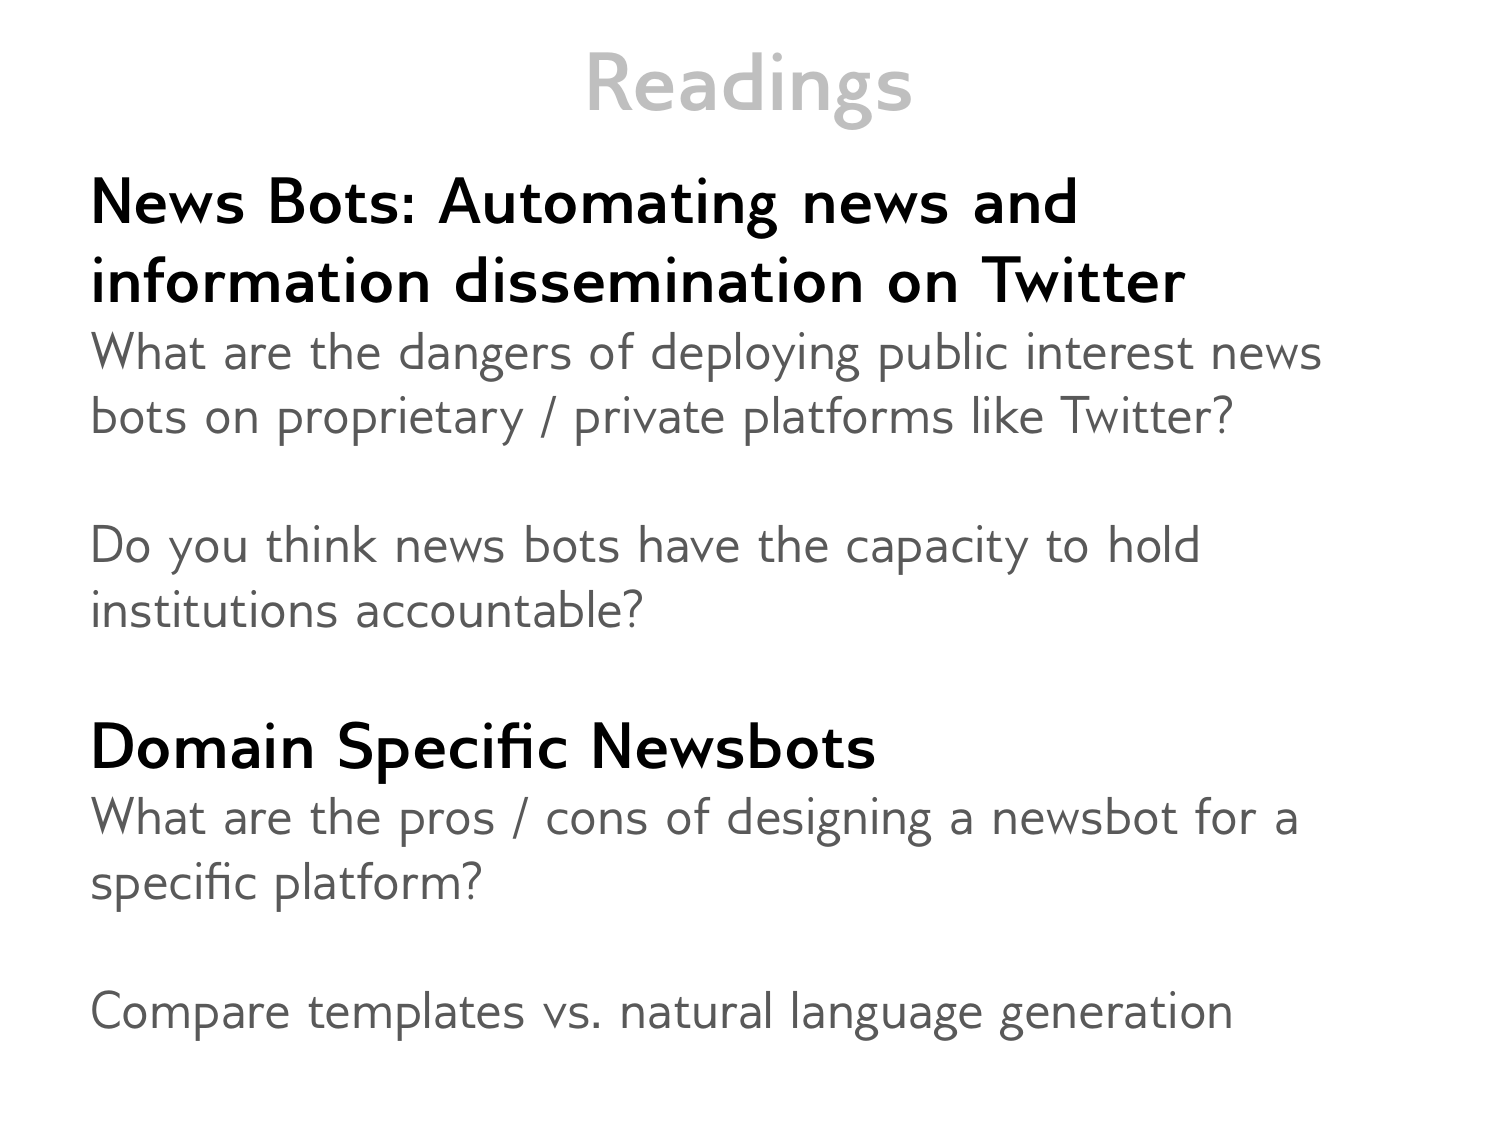

# Readings
News Bots: Automating news and information dissemination on Twitter
What are the dangers of deploying public interest news bots on proprietary / private platforms like Twitter?

Do you think news bots have the capacity to hold institutions accountable?

Domain Specific Newsbots
What are the pros / cons of designing a newsbot for a specific platform?

Compare templates vs. natural language generation